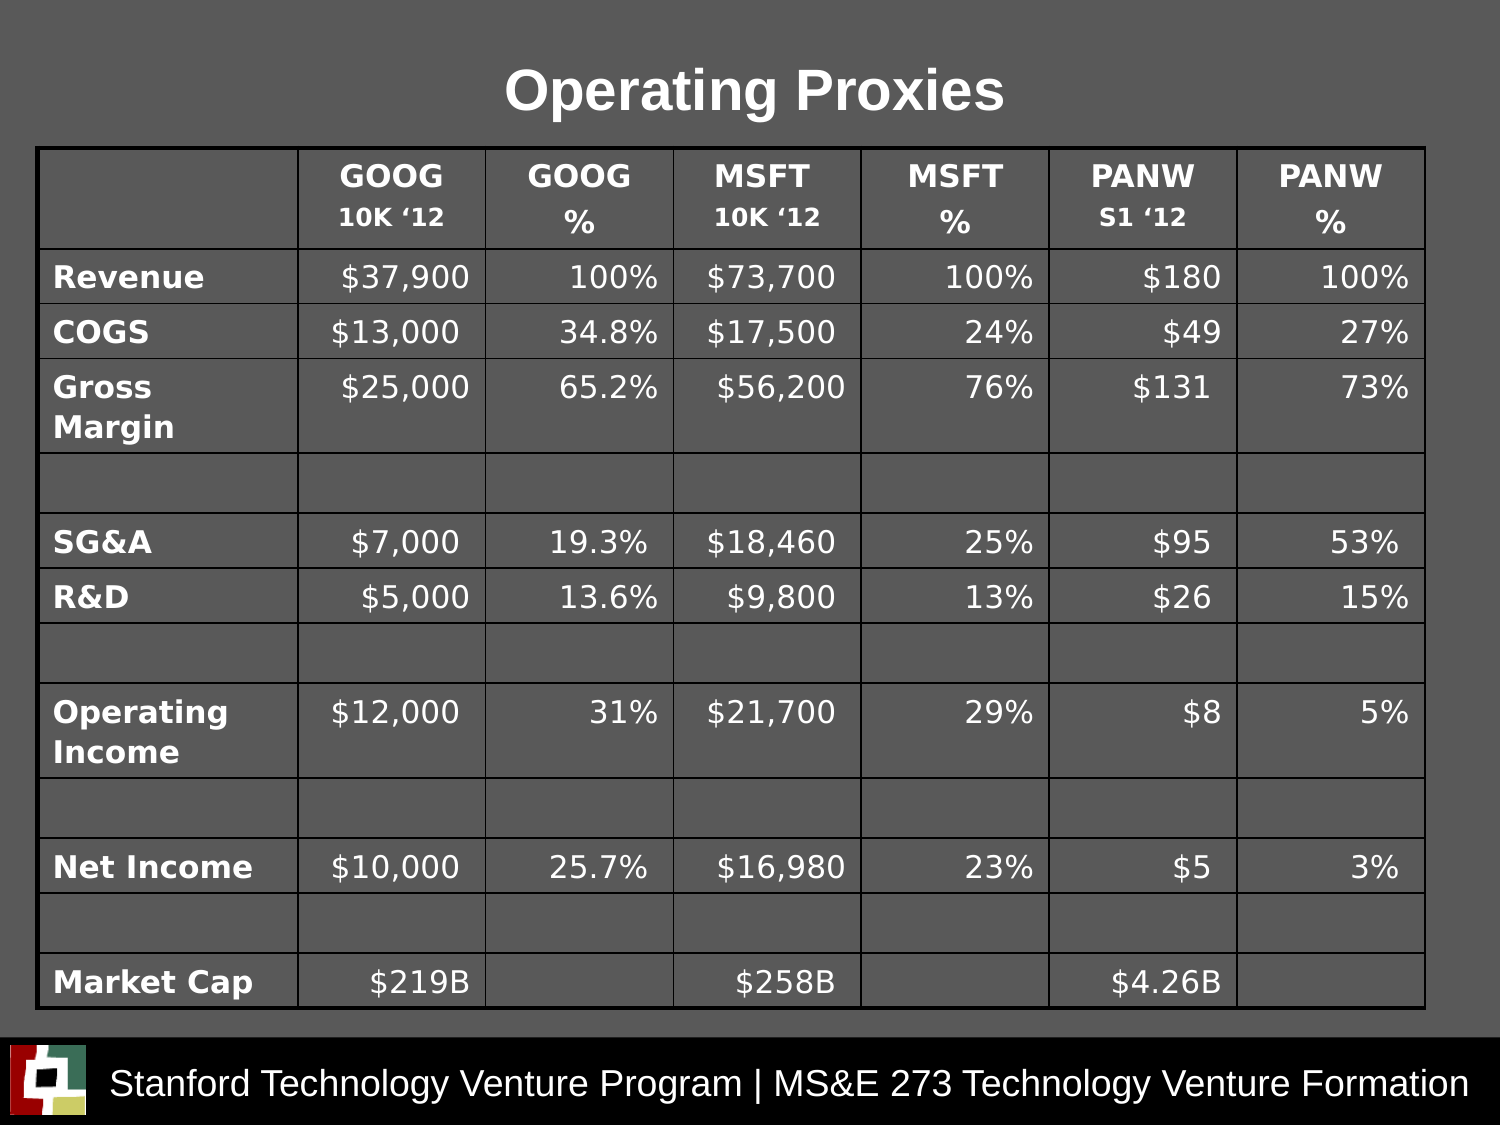

# Operating Proxies
|  | GOOG 10K ‘12 | GOOG % | MSFT 10K ‘12 | MSFT % | PANW S1 ‘12 | PANW % |
| --- | --- | --- | --- | --- | --- | --- |
| Revenue | $37,900 | 100% | $73,700 | 100% | $180 | 100% |
| COGS | $13,000 | 34.8% | $17,500 | 24% | $49 | 27% |
| Gross Margin | $25,000 | 65.2% | $56,200 | 76% | $131 | 73% |
|  |  |  |  |  |  |  |
| SG&A | $7,000 | 19.3% | $18,460 | 25% | $95 | 53% |
| R&D | $5,000 | 13.6% | $9,800 | 13% | $26 | 15% |
|  |  |  |  |  |  |  |
| Operating Income | $12,000 | 31% | $21,700 | 29% | $8 | 5% |
|  |  |  |  |  |  |  |
| Net Income | $10,000 | 25.7% | $16,980 | 23% | $5 | 3% |
|  |  |  |  |  |  |  |
| Market Cap | $219B |  | $258B |  | $4.26B |  |